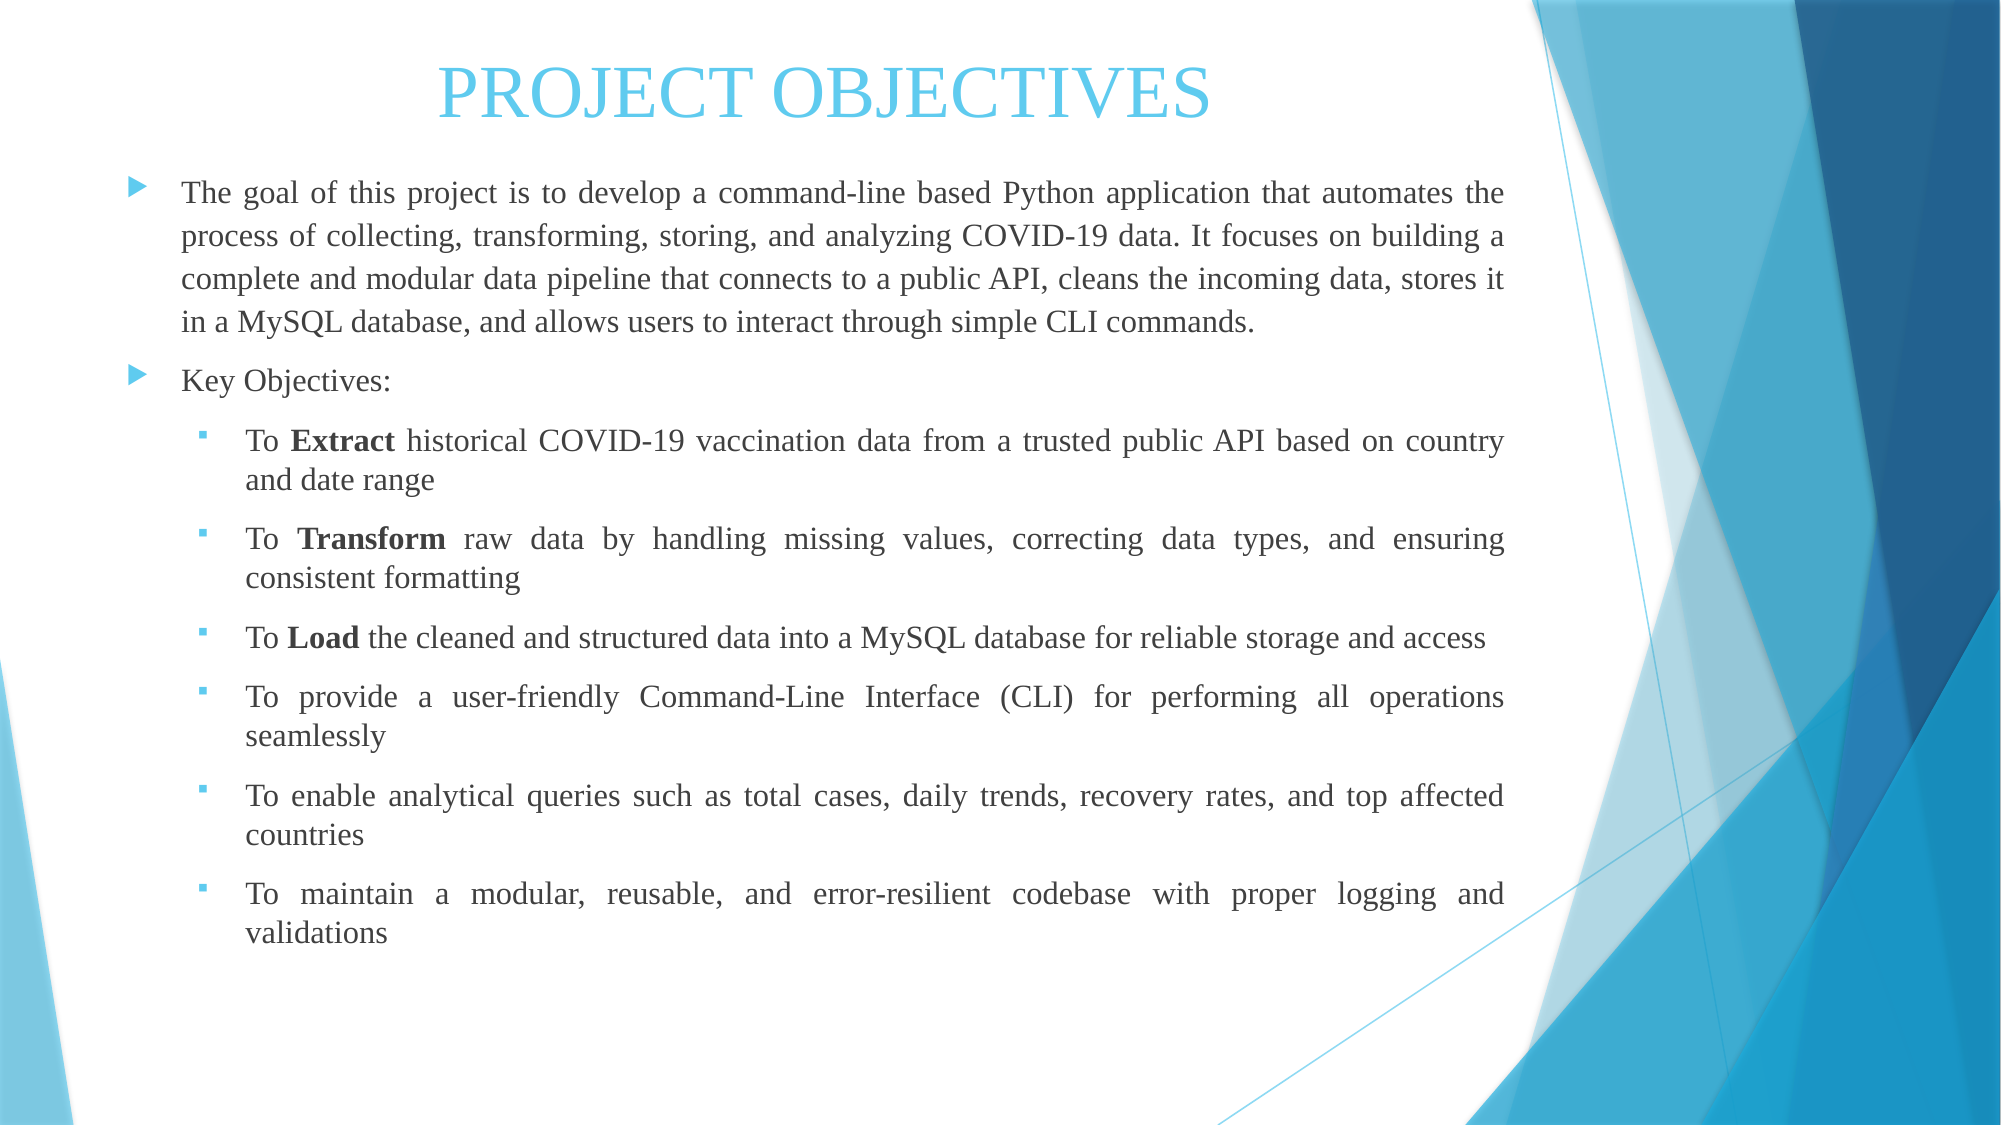

# PROJECT OBJECTIVES
The goal of this project is to develop a command-line based Python application that automates the process of collecting, transforming, storing, and analyzing COVID-19 data. It focuses on building a complete and modular data pipeline that connects to a public API, cleans the incoming data, stores it in a MySQL database, and allows users to interact through simple CLI commands.
Key Objectives:
To Extract historical COVID-19 vaccination data from a trusted public API based on country and date range
To Transform raw data by handling missing values, correcting data types, and ensuring consistent formatting
To Load the cleaned and structured data into a MySQL database for reliable storage and access
To provide a user-friendly Command-Line Interface (CLI) for performing all operations seamlessly
To enable analytical queries such as total cases, daily trends, recovery rates, and top affected countries
To maintain a modular, reusable, and error-resilient codebase with proper logging and validations